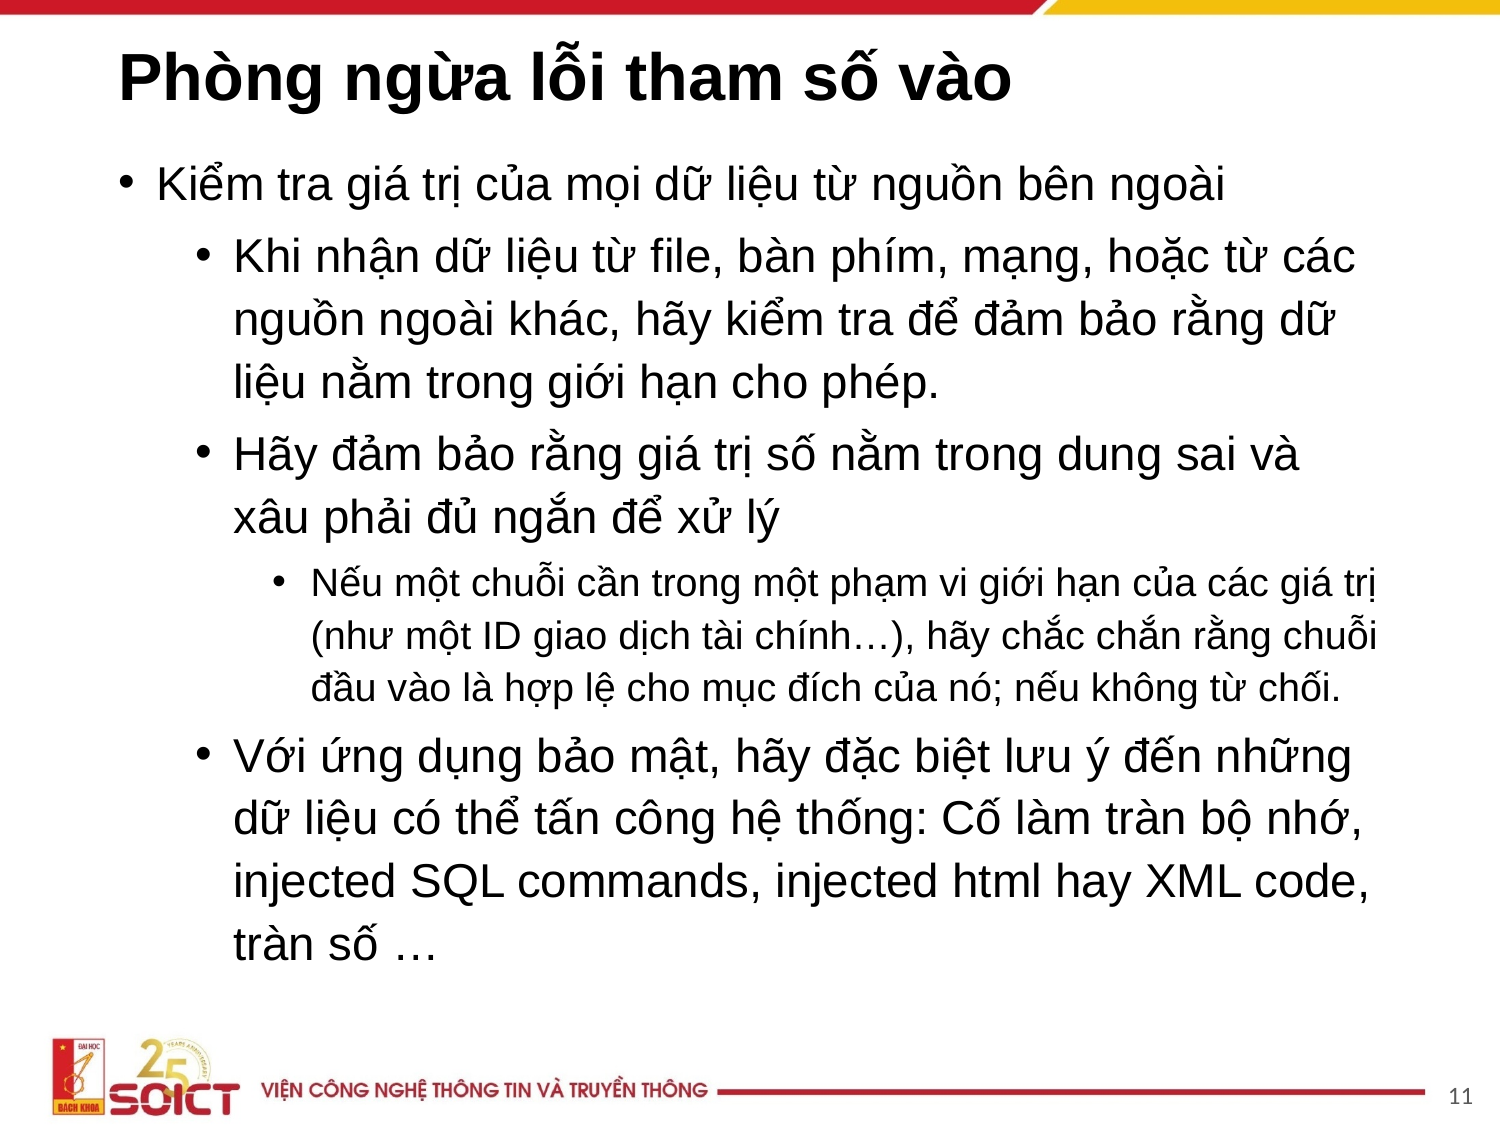

# Phòng ngừa lỗi tham số vào
Kiểm tra giá trị của mọi dữ liệu từ nguồn bên ngoài
Khi nhận dữ liệu từ file, bàn phím, mạng, hoặc từ các nguồn ngoài khác, hãy kiểm tra để đảm bảo rằng dữ liệu nằm trong giới hạn cho phép.
Hãy đảm bảo rằng giá trị số nằm trong dung sai và xâu phải đủ ngắn để xử lý
Nếu một chuỗi cần trong một phạm vi giới hạn của các giá trị (như một ID giao dịch tài chính…), hãy chắc chắn rằng chuỗi đầu vào là hợp lệ cho mục đích của nó; nếu không từ chối.
Với ứng dụng bảo mật, hãy đặc biệt lưu ý đến những dữ liệu có thể tấn công hệ thống: Cố làm tràn bộ nhớ, injected SQL commands, injected html hay XML code, tràn số …
11